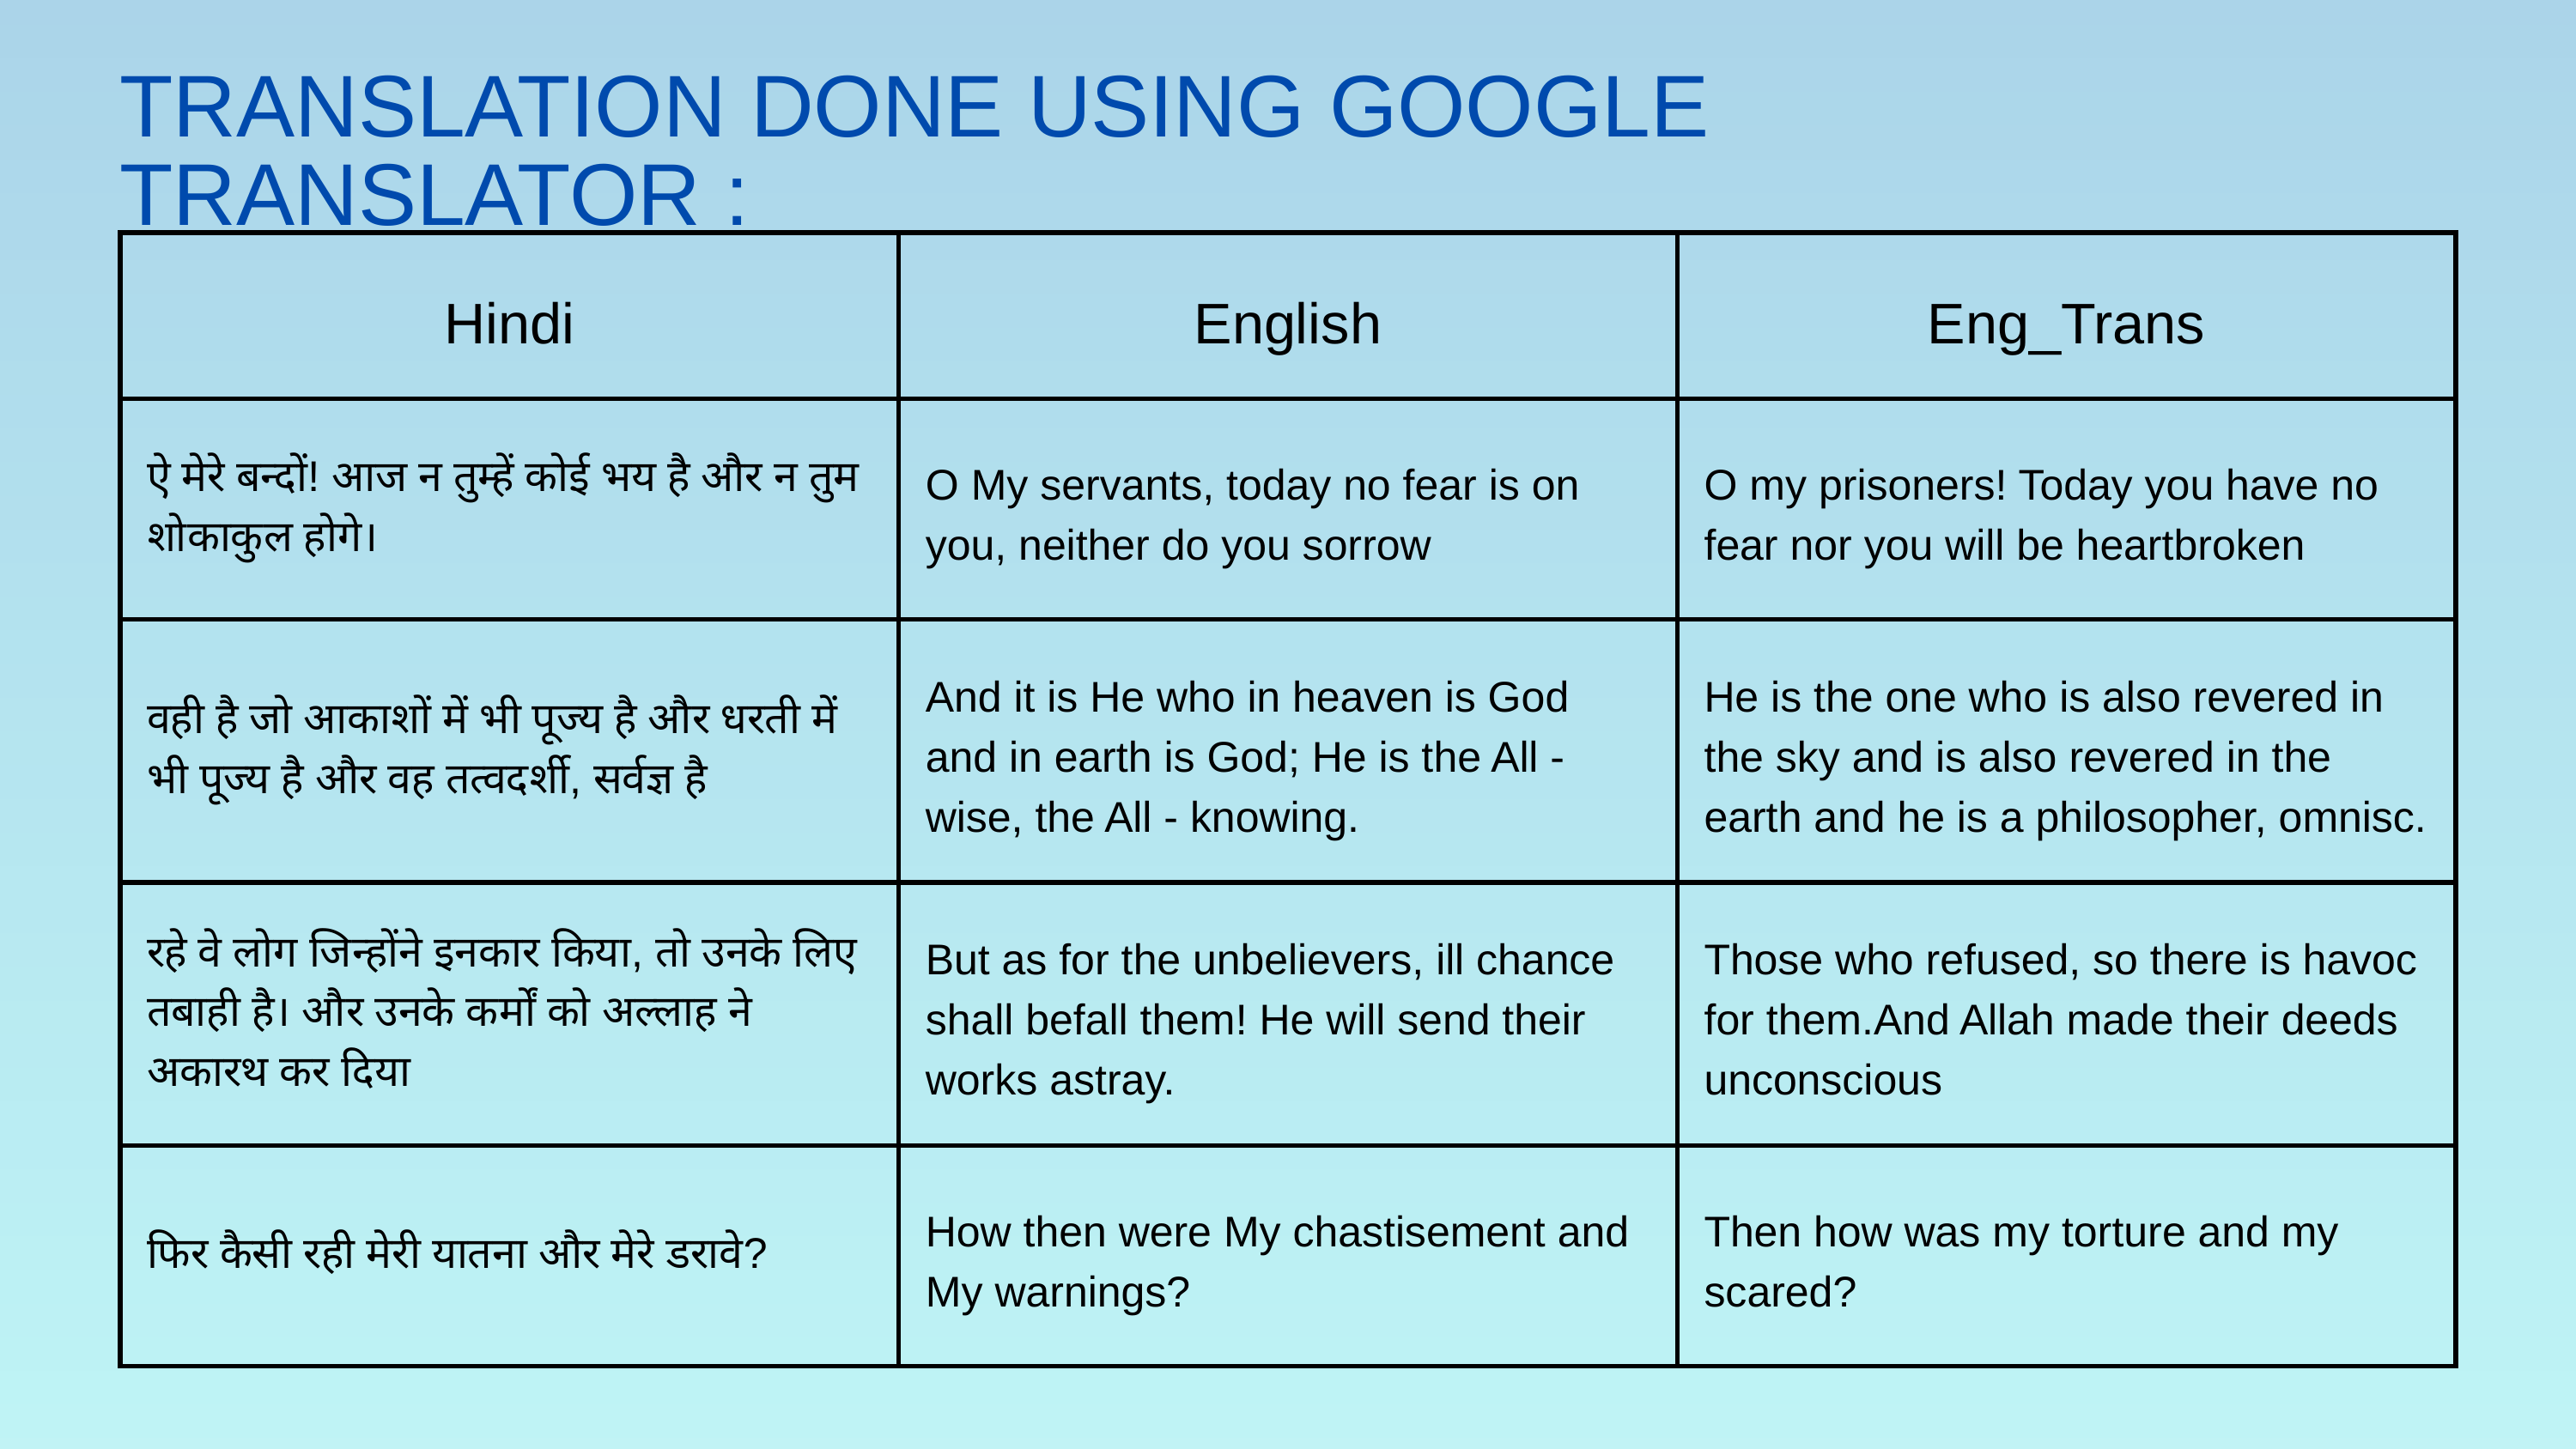

TRANSLATION DONE USING GOOGLE TRANSLATOR :
| Hindi | English | Eng\_Trans |
| --- | --- | --- |
| ऐ मेरे बन्दों! आज न तुम्हें कोई भय है और न तुम शोकाकुल होगे। | O My servants, today no fear is on you, neither do you sorrow | O my prisoners! Today you have no fear nor you will be heartbroken |
| वही है जो आकाशों में भी पूज्य है और धरती में भी पूज्य है और वह तत्वदर्शी, सर्वज्ञ है | And it is He who in heaven is God and in earth is God; He is the All - wise, the All - knowing. | He is the one who is also revered in the sky and is also revered in the earth and he is a philosopher, omnisc. |
| रहे वे लोग जिन्होंने इनकार किया, तो उनके लिए तबाही है। और उनके कर्मों को अल्लाह ने अकारथ कर दिया | But as for the unbelievers, ill chance shall befall them! He will send their works astray. | Those who refused, so there is havoc for them.And Allah made their deeds unconscious |
| फिर कैसी रही मेरी यातना और मेरे डरावे? | How then were My chastisement and My warnings? | Then how was my torture and my scared? |